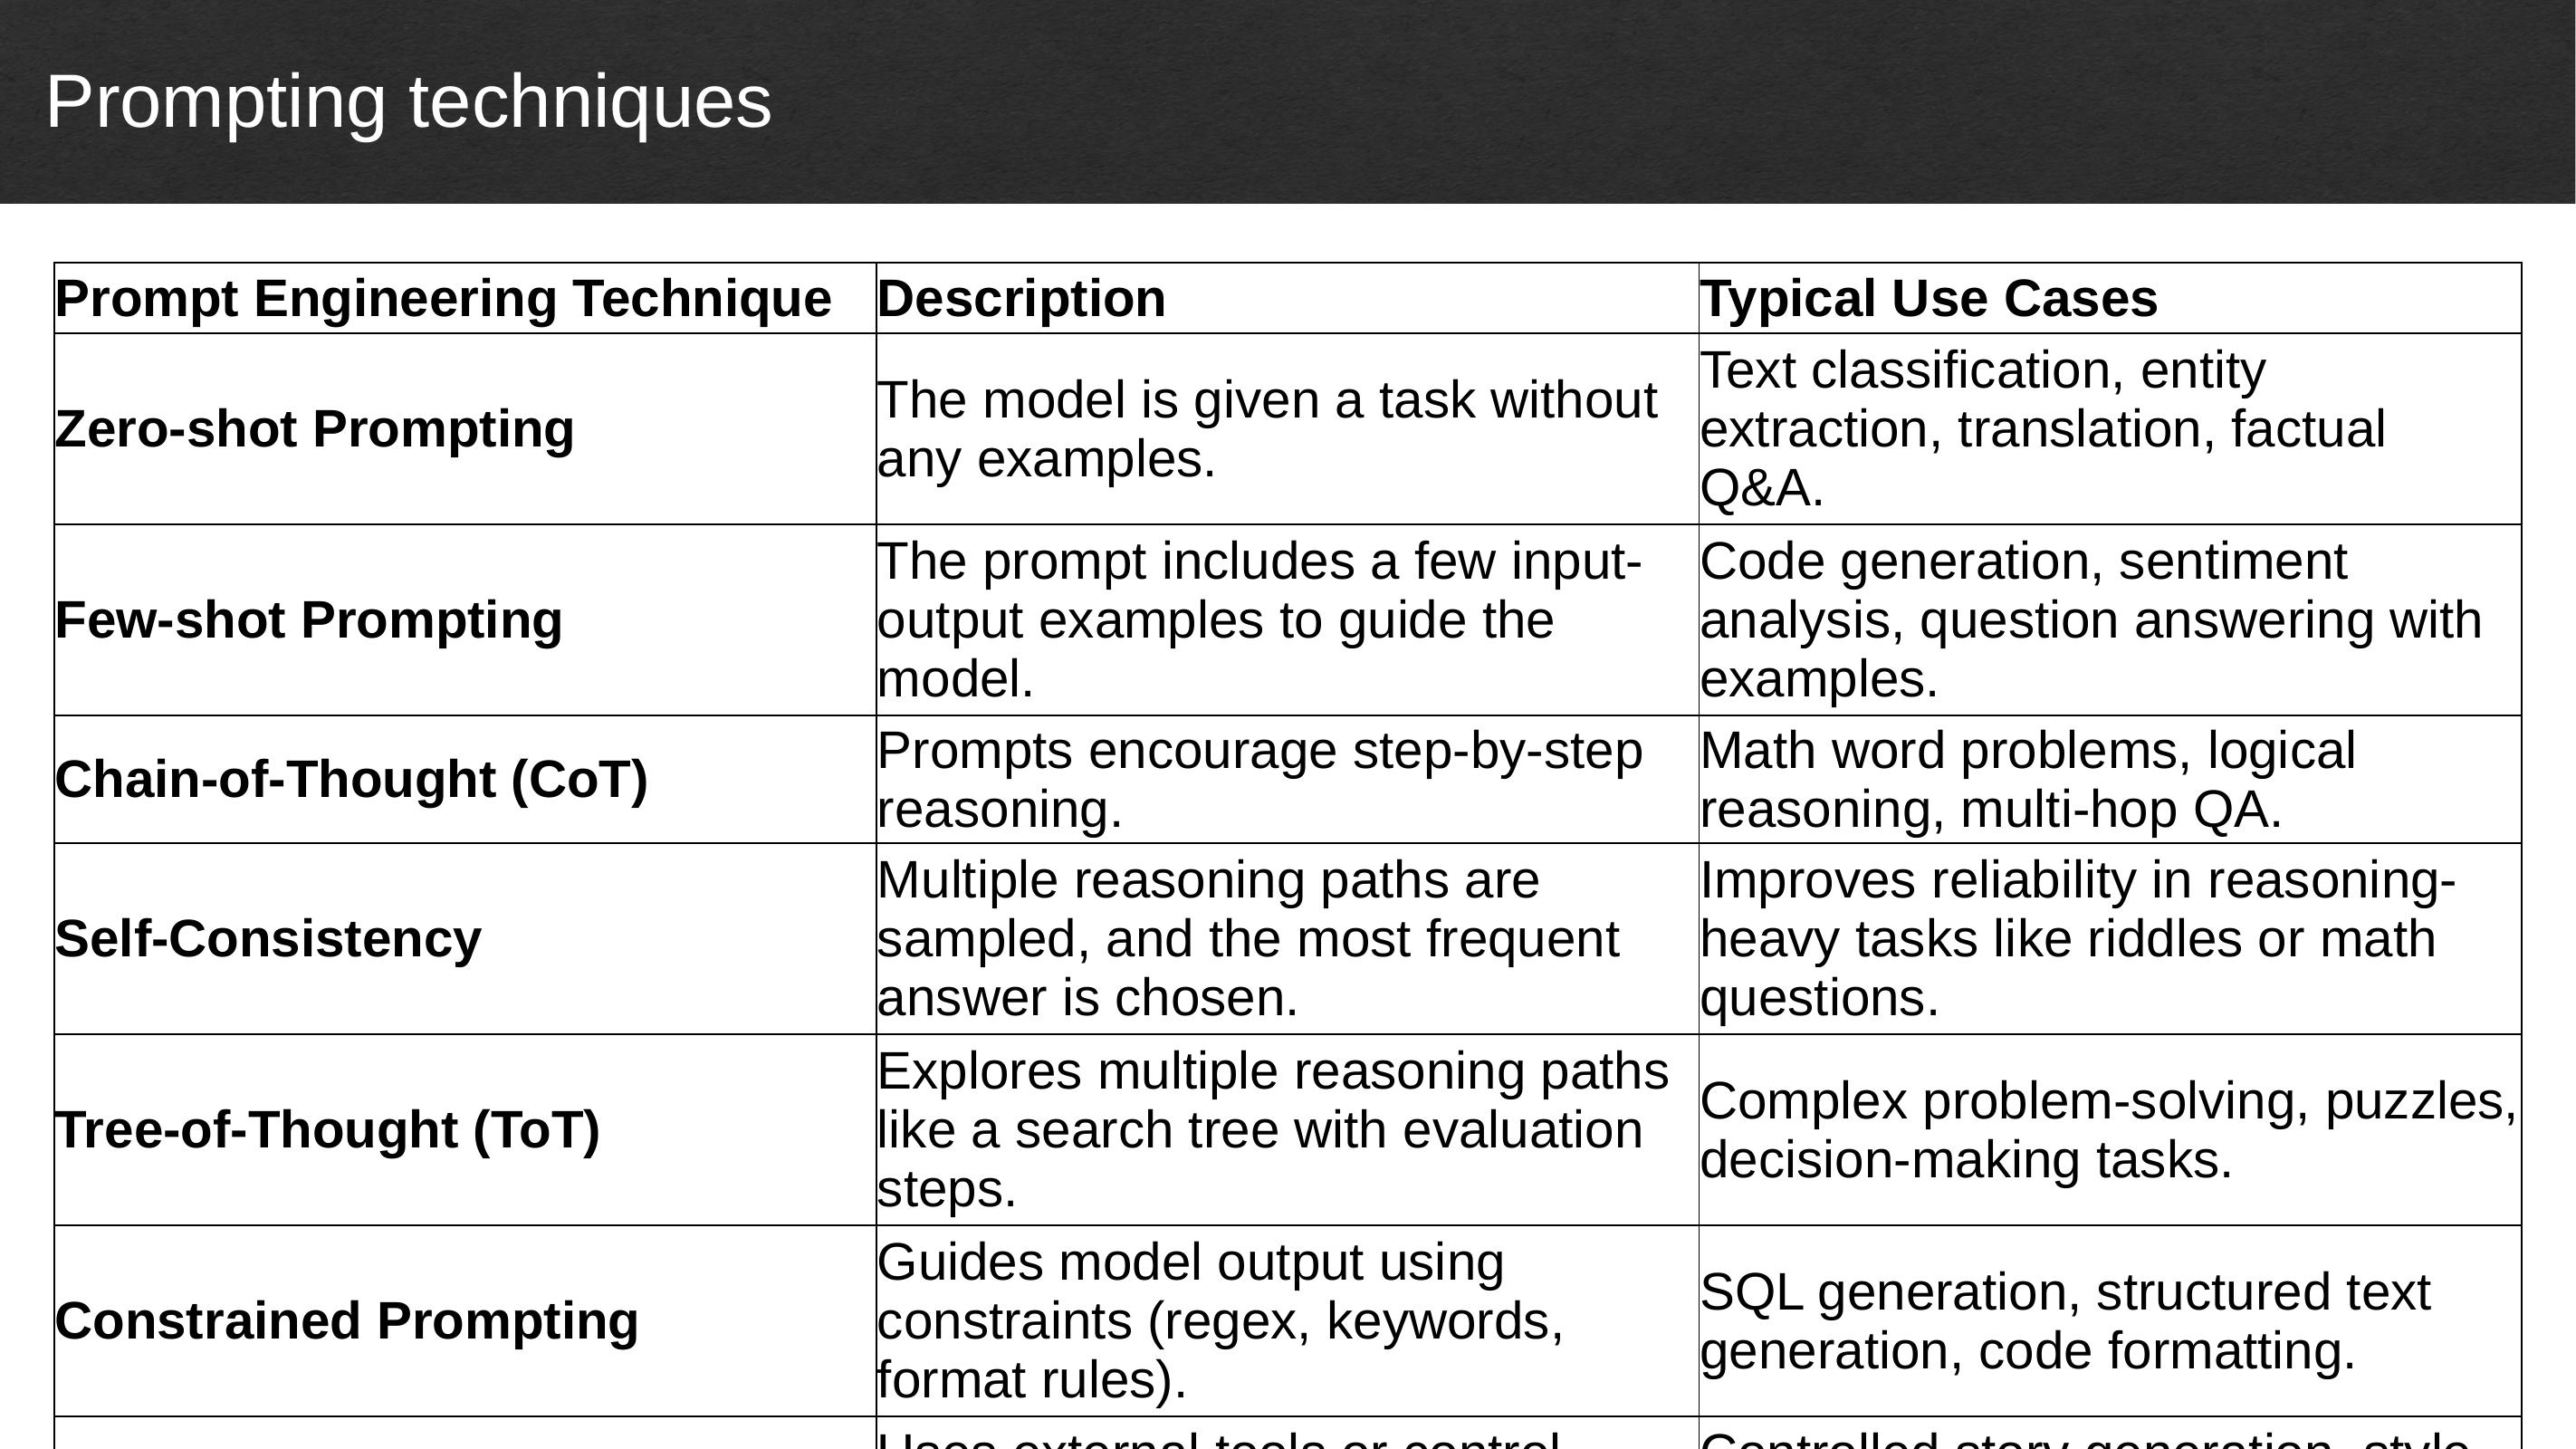

Prompting techniques
# Cyber Security and Cyber Risks
| Prompt Engineering Technique | Description | Typical Use Cases |
| --- | --- | --- |
| Zero-shot Prompting | The model is given a task without any examples. | Text classification, entity extraction, translation, factual Q&A. |
| Few-shot Prompting | The prompt includes a few input-output examples to guide the model. | Code generation, sentiment analysis, question answering with examples. |
| Chain-of-Thought (CoT) | Prompts encourage step-by-step reasoning. | Math word problems, logical reasoning, multi-hop QA. |
| Self-Consistency | Multiple reasoning paths are sampled, and the most frequent answer is chosen. | Improves reliability in reasoning-heavy tasks like riddles or math questions. |
| Tree-of-Thought (ToT) | Explores multiple reasoning paths like a search tree with evaluation steps. | Complex problem-solving, puzzles, decision-making tasks. |
| Constrained Prompting | Guides model output using constraints (regex, keywords, format rules). | SQL generation, structured text generation, code formatting. |
| Guided Prompting | Uses external tools or control tokens to influence output behavior. | Controlled story generation, style-specific writing, controlled translation. |